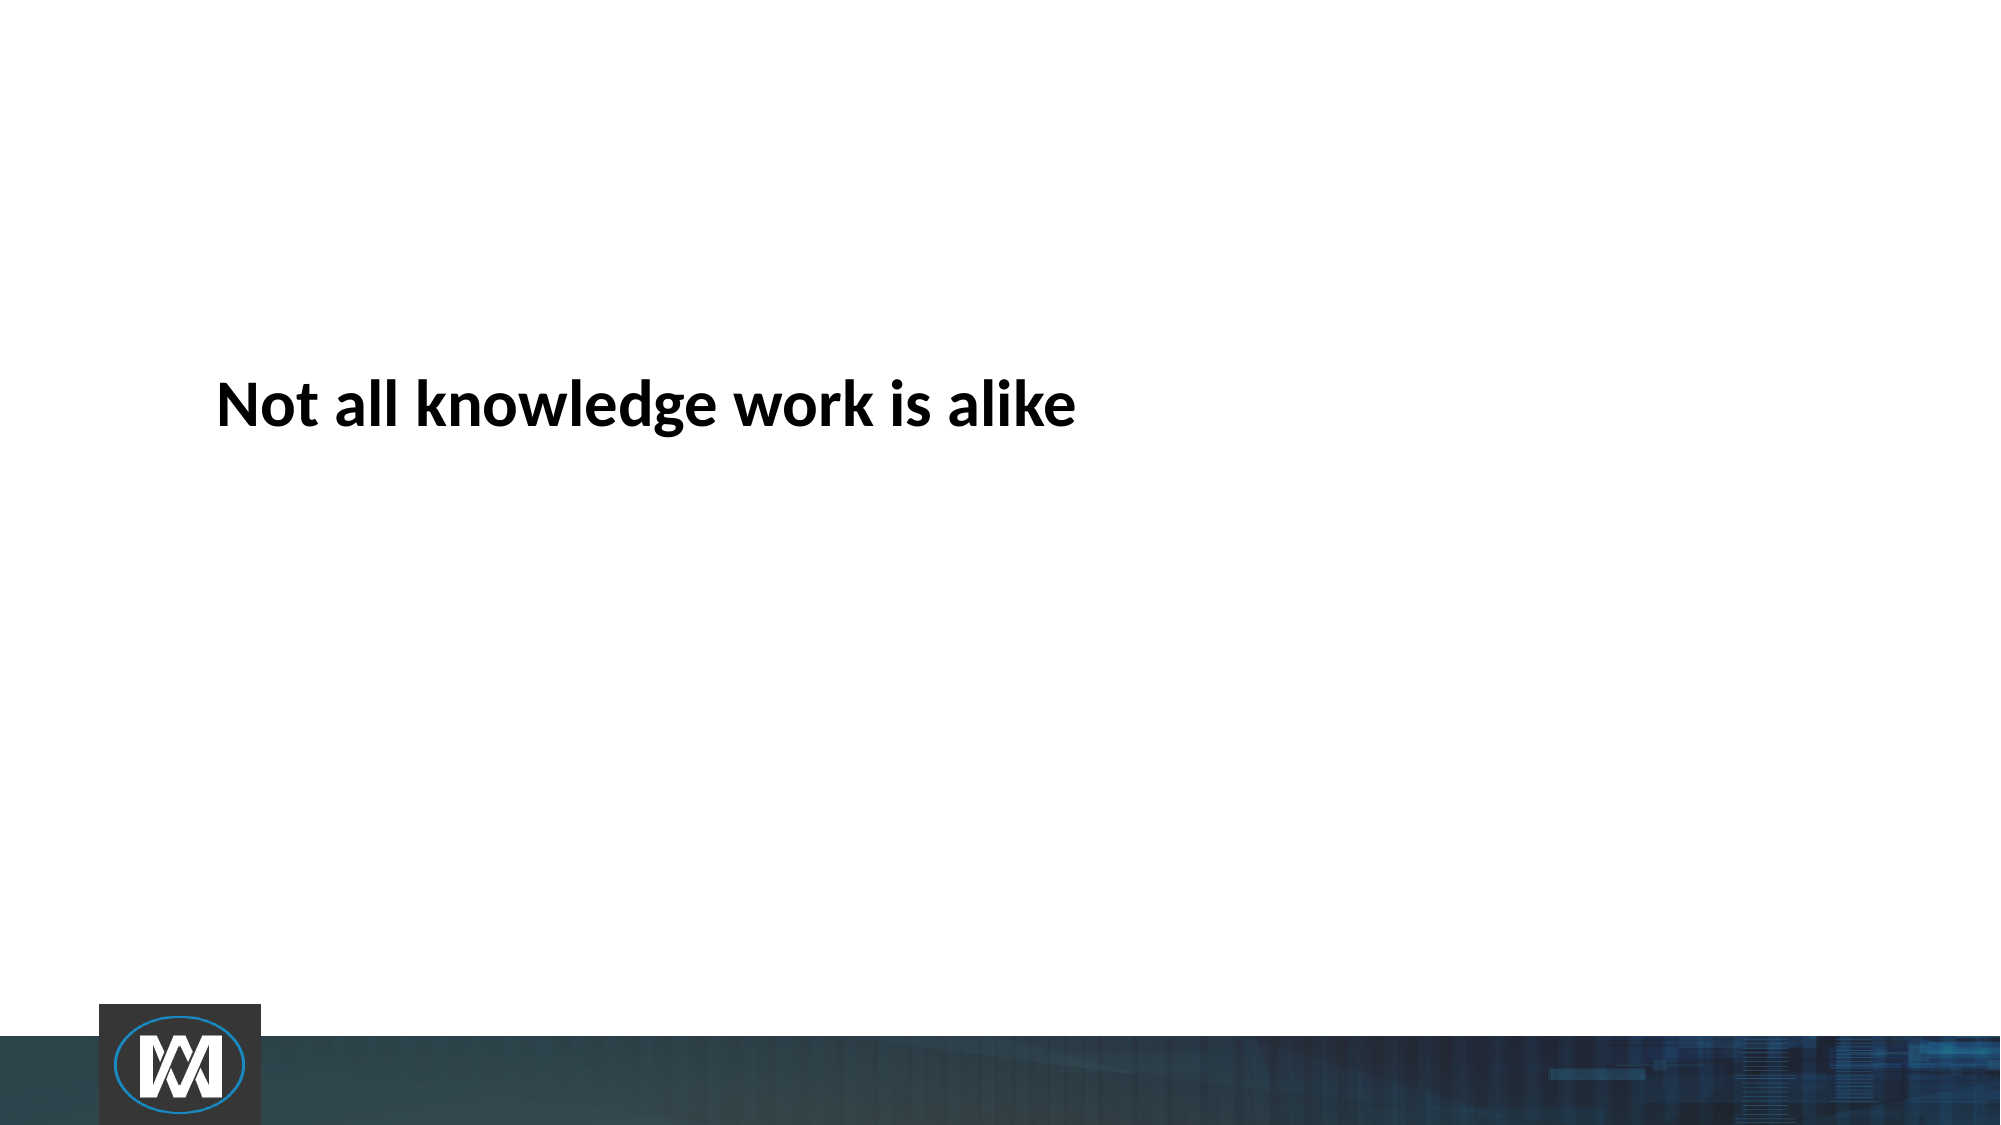

# Not all knowledge work is alike